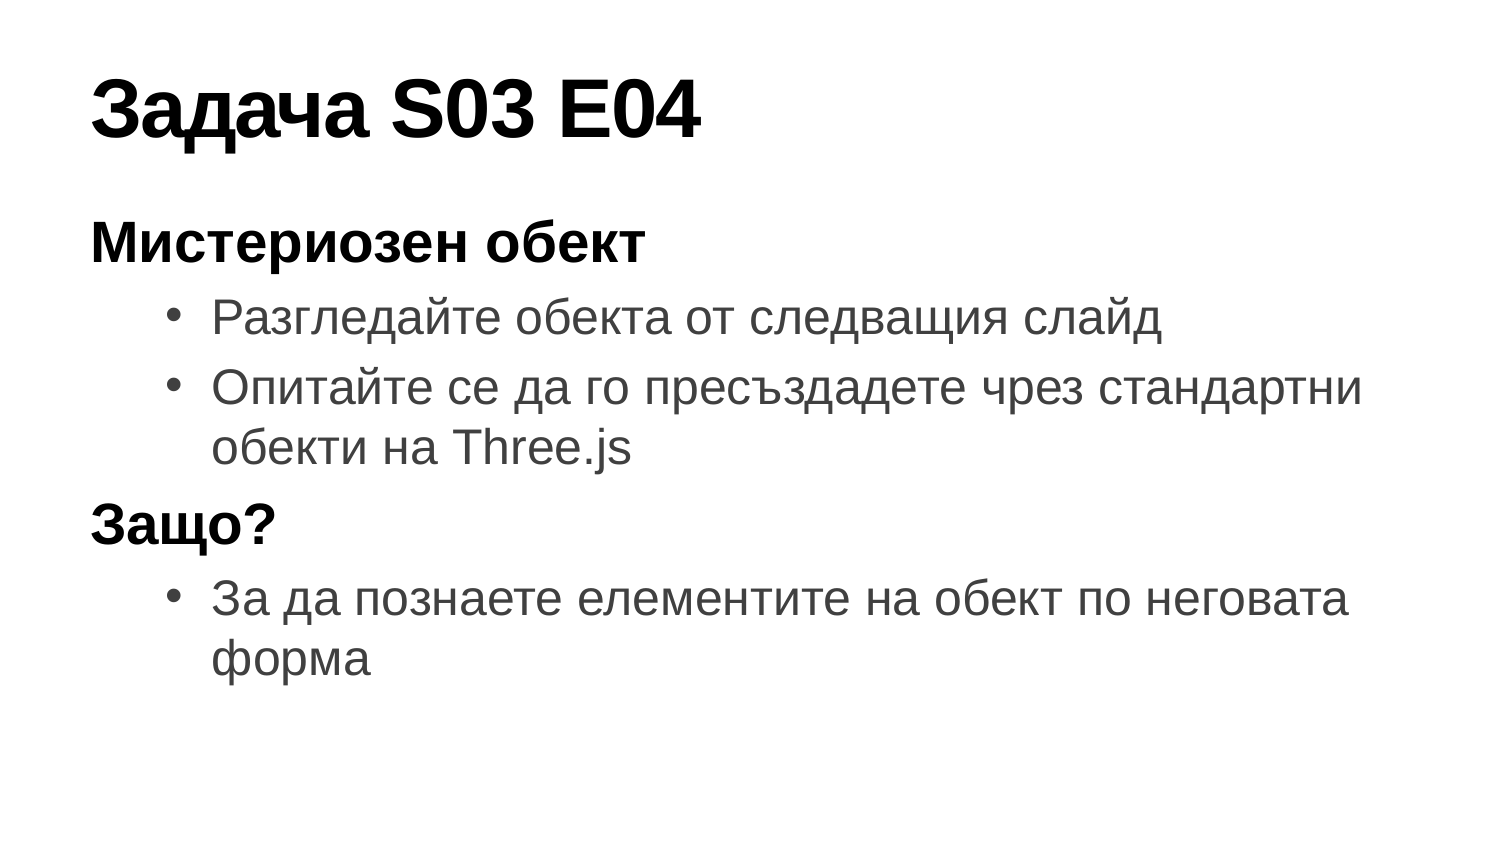

# Задача S03 E04
Мистериозен обект
Разгледайте обекта от следващия слайд
Опитайте се да го пресъздадете чрез стандартни обекти на Three.js
Защо?
За да познаете елементите на обект по неговата форма